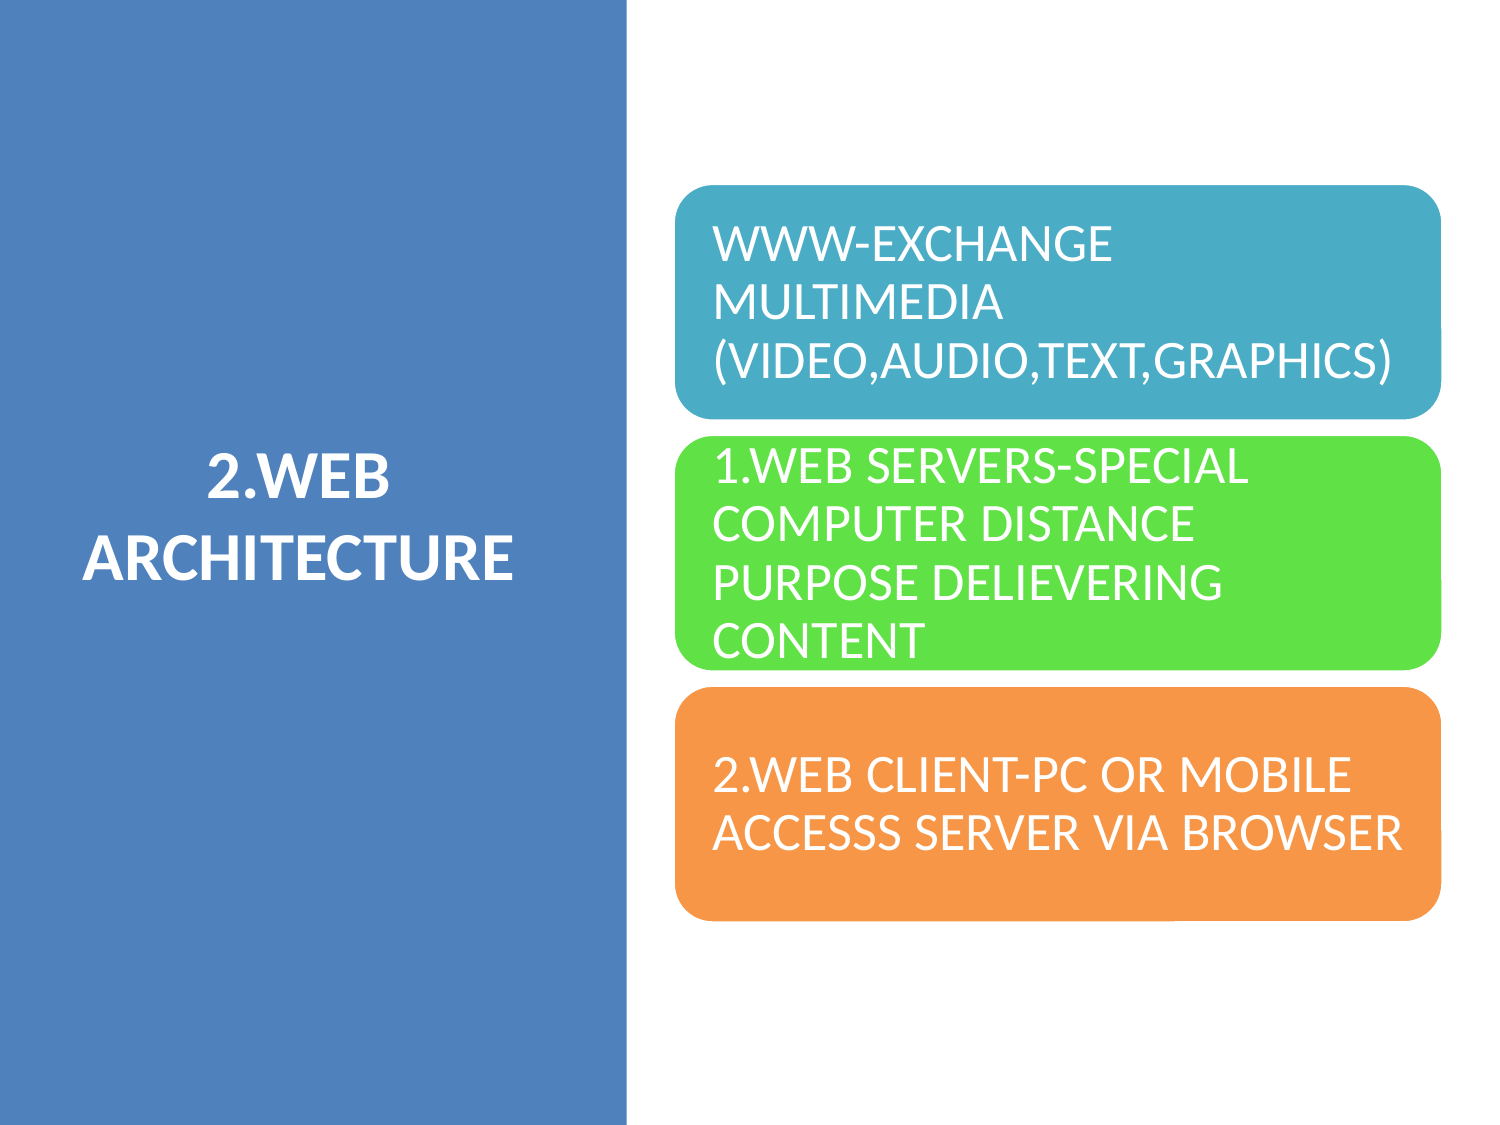

# 2.WEB ARCHITECTURE
WWW-EXCHANGE MULTIMEDIA (VIDEO,AUDIO,TEXT,GRAPHICS)
1.WEB SERVERS-SPECIAL COMPUTER DISTANCE PURPOSE DELIEVERING CONTENT
2.WEB CLIENT-PC OR MOBILE ACCESSS SERVER VIA BROWSER